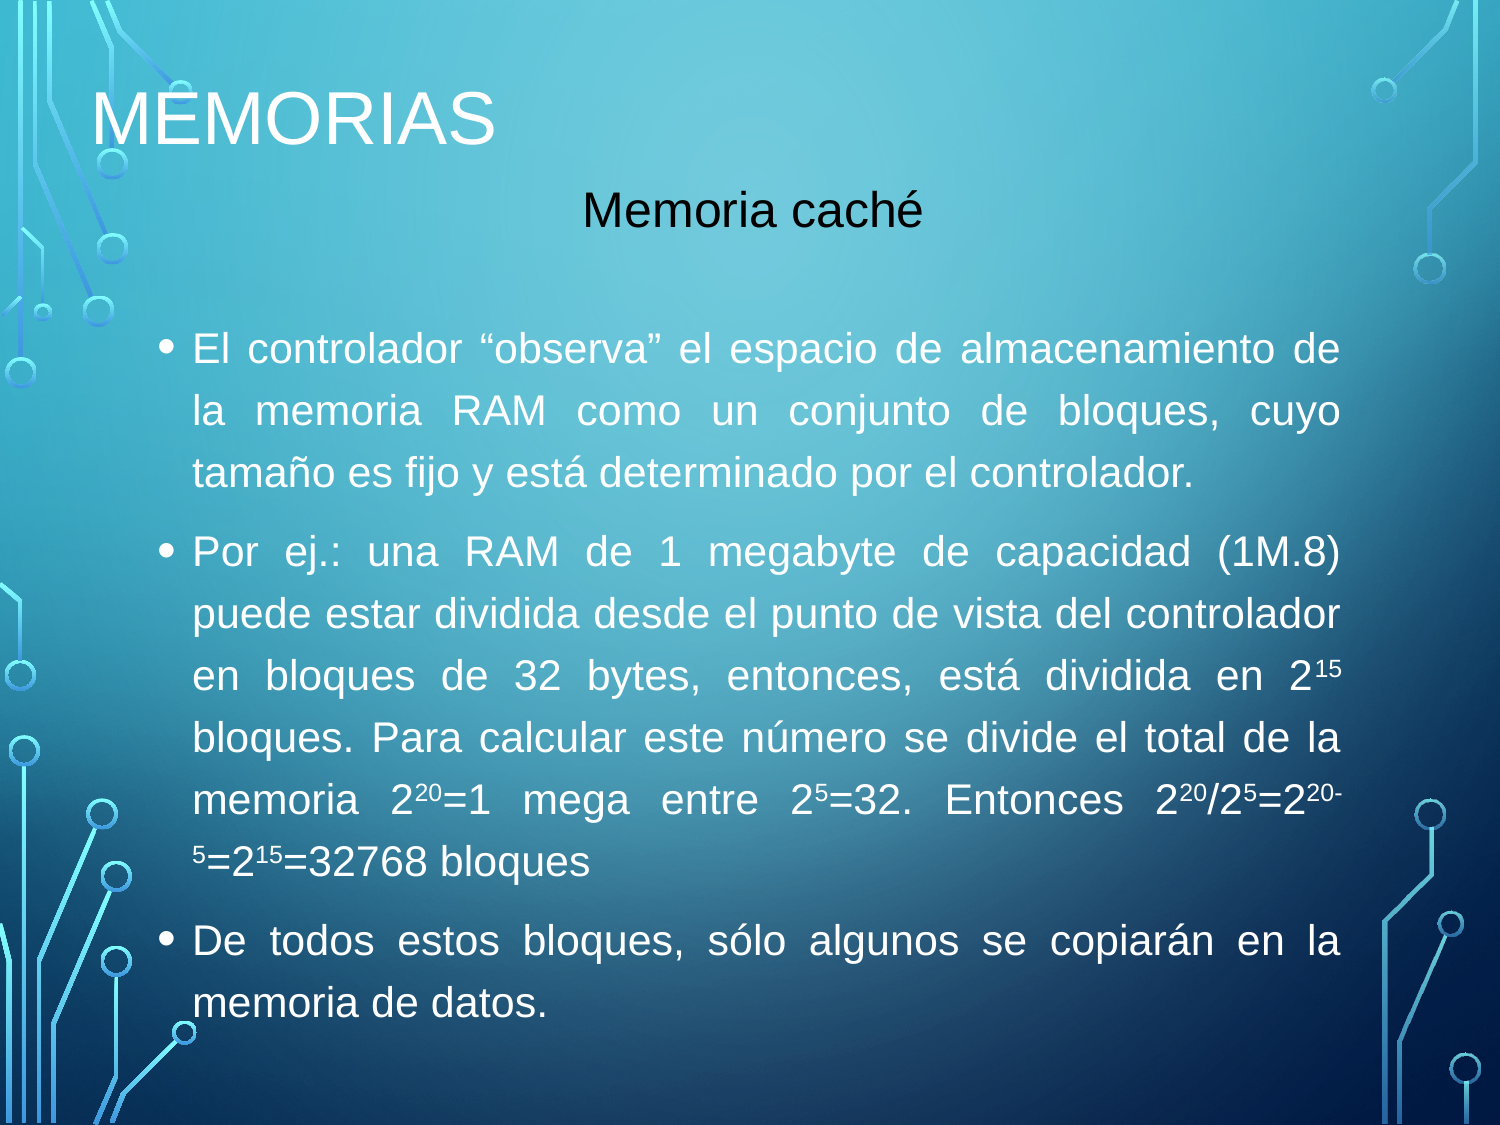

# Memorias
Memoria caché
El controlador “observa” el espacio de almacenamiento de la memoria RAM como un conjunto de bloques, cuyo tamaño es fijo y está determinado por el controlador.
Por ej.: una RAM de 1 megabyte de capacidad (1M.8) puede estar dividida desde el punto de vista del controlador en bloques de 32 bytes, entonces, está dividida en 215 bloques. Para calcular este número se divide el total de la memoria 220=1 mega entre 25=32. Entonces 220/25=220-5=215=32768 bloques
De todos estos bloques, sólo algunos se copiarán en la memoria de datos.